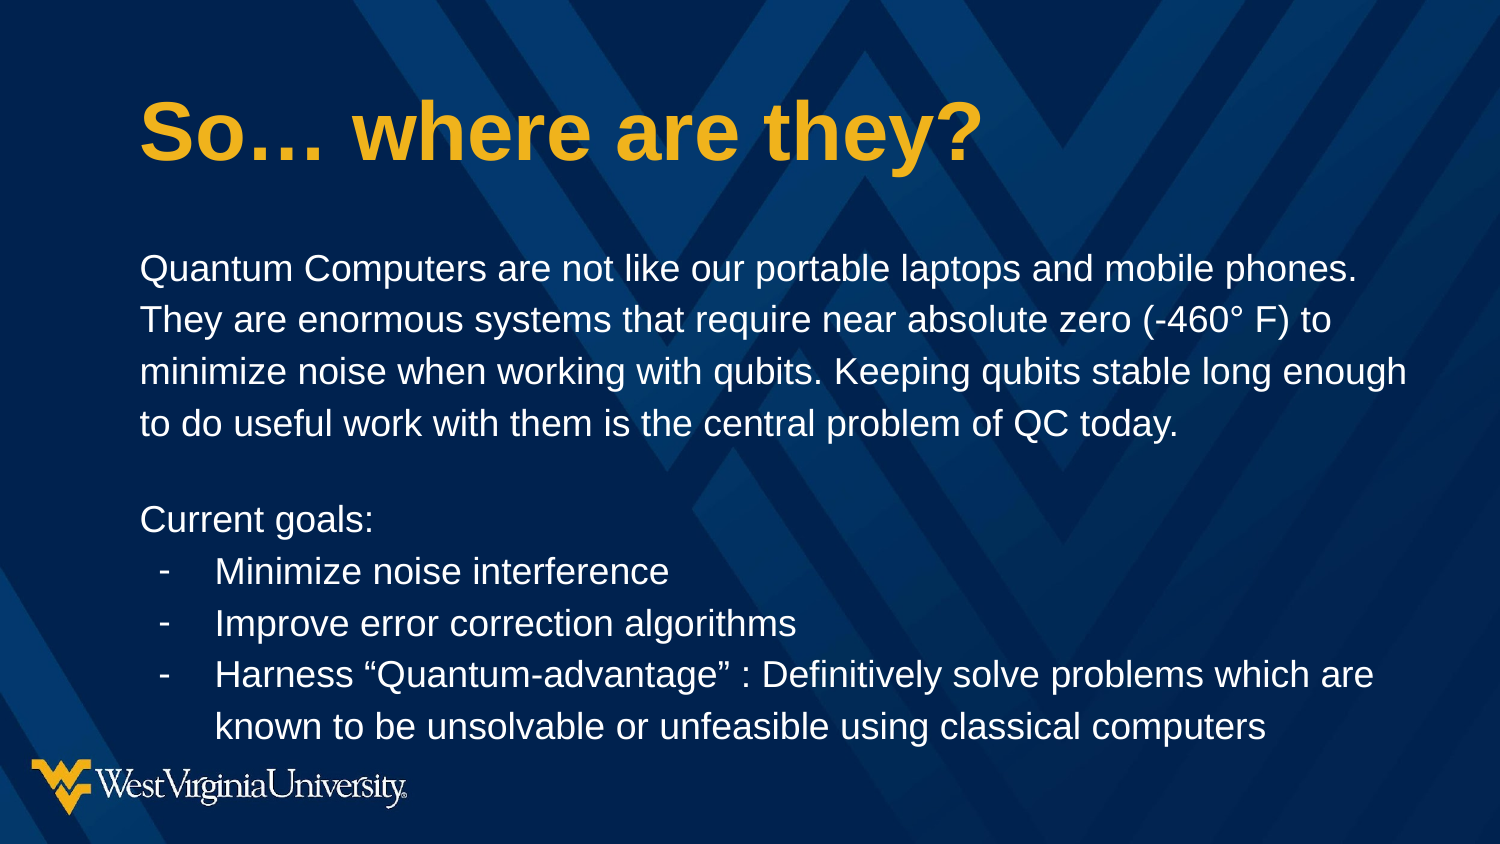

# So… where are they?
Quantum Computers are not like our portable laptops and mobile phones. They are enormous systems that require near absolute zero (-460° F) to minimize noise when working with qubits. Keeping qubits stable long enough to do useful work with them is the central problem of QC today.
Current goals:
Minimize noise interference
Improve error correction algorithms
Harness “Quantum-advantage” : Definitively solve problems which are known to be unsolvable or unfeasible using classical computers